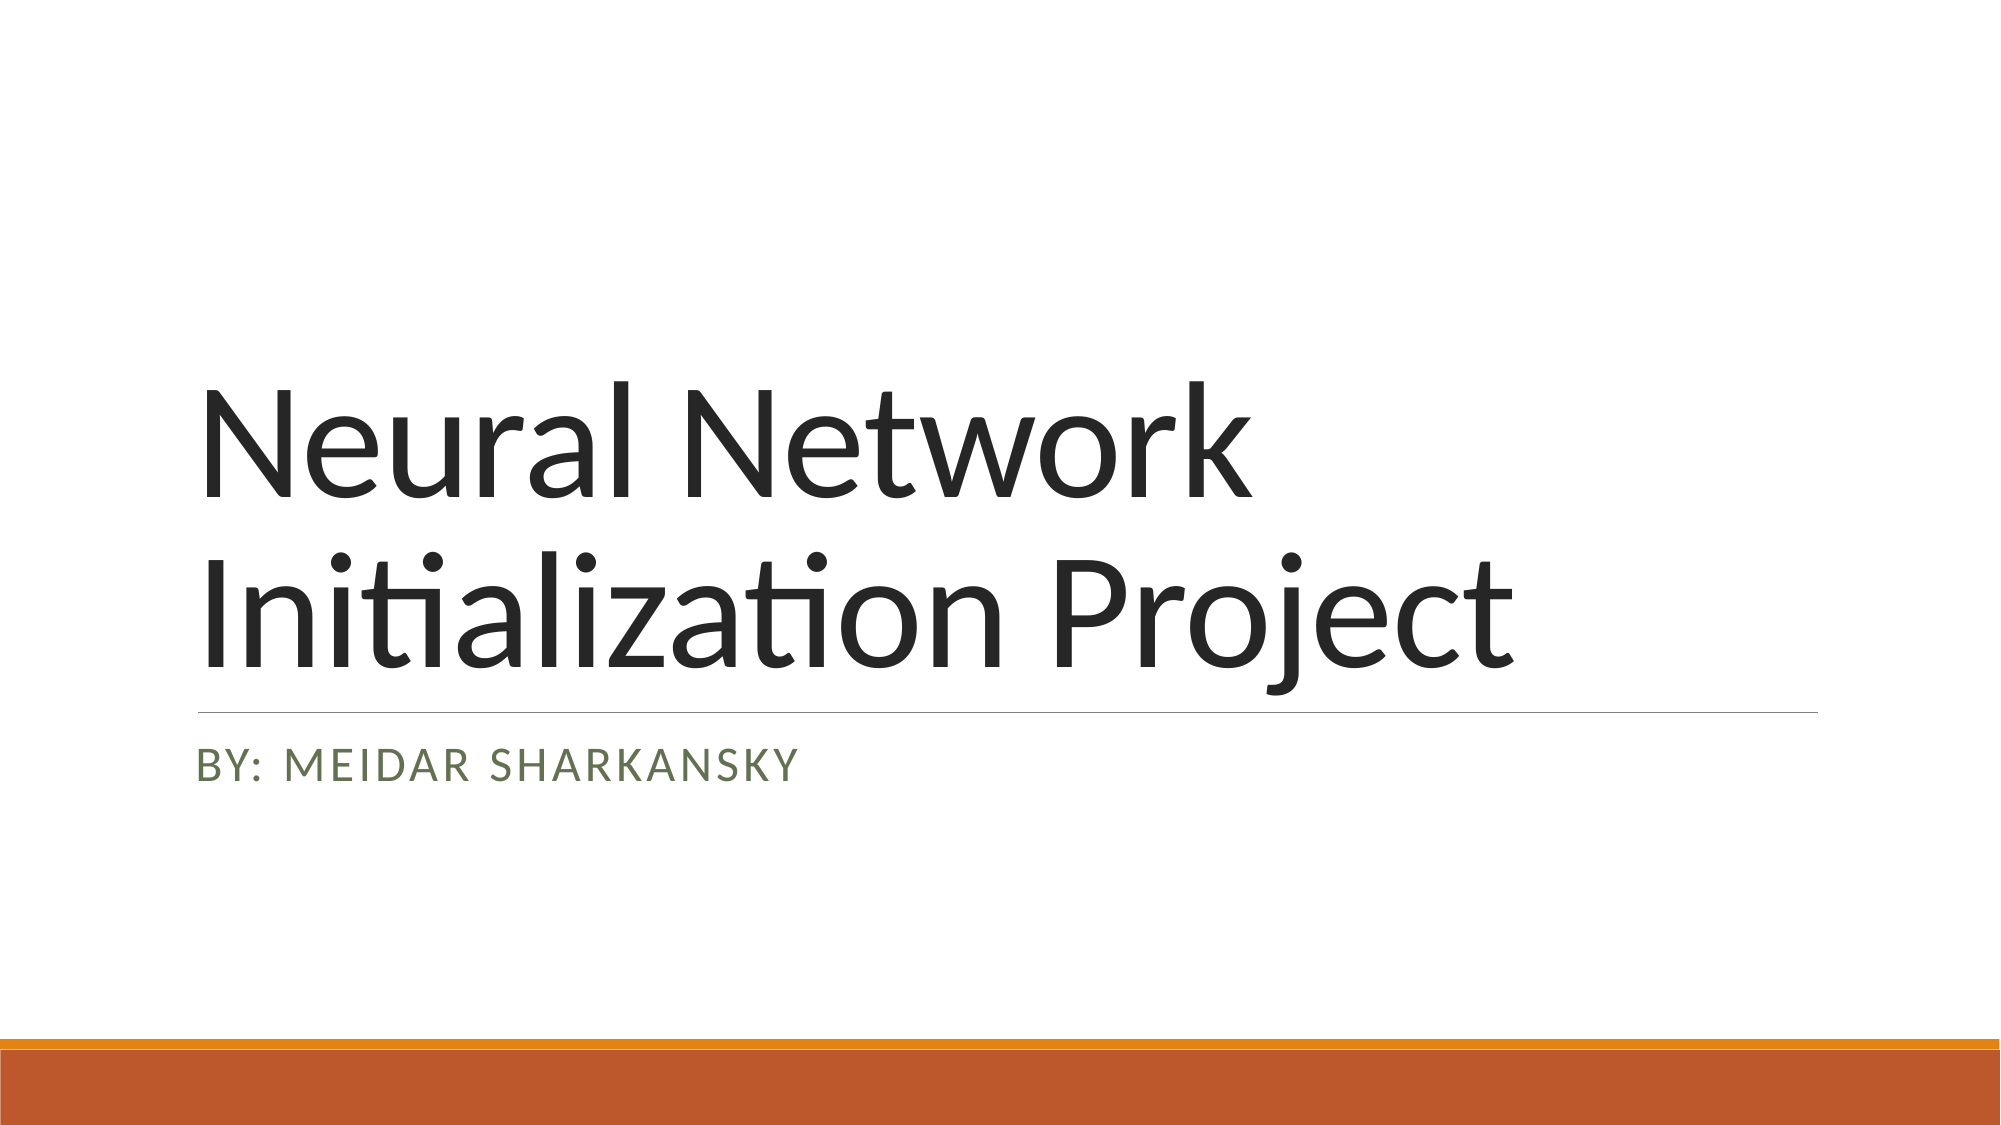

# Neural Network Initialization Project
By: Meidar sharkansky